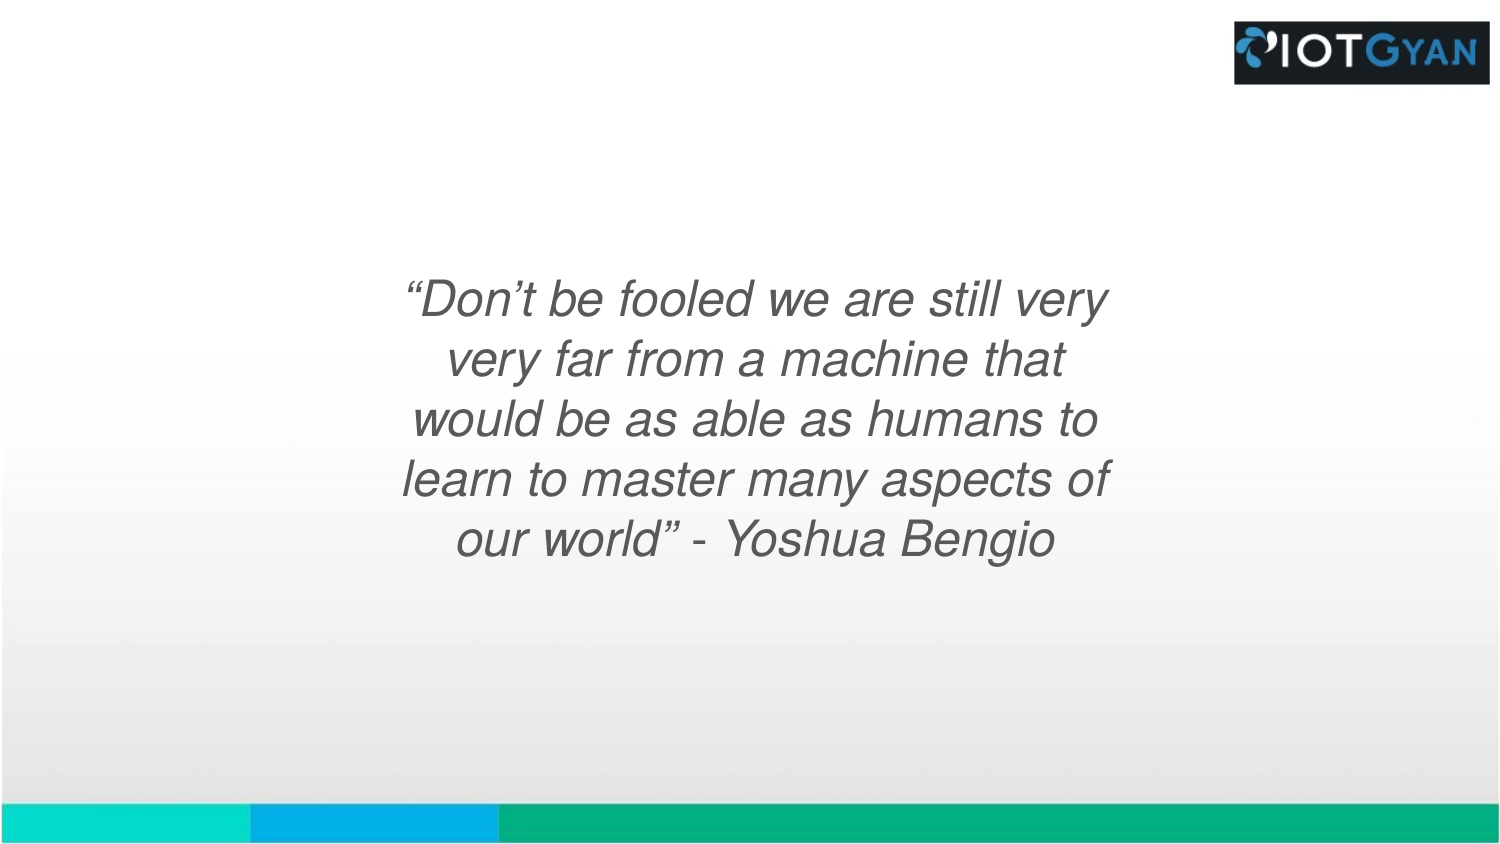

# “Don’t be fooled we are still very very far from a machine that would be as able as humans to learn to master many aspects of our world” - Yoshua Bengio